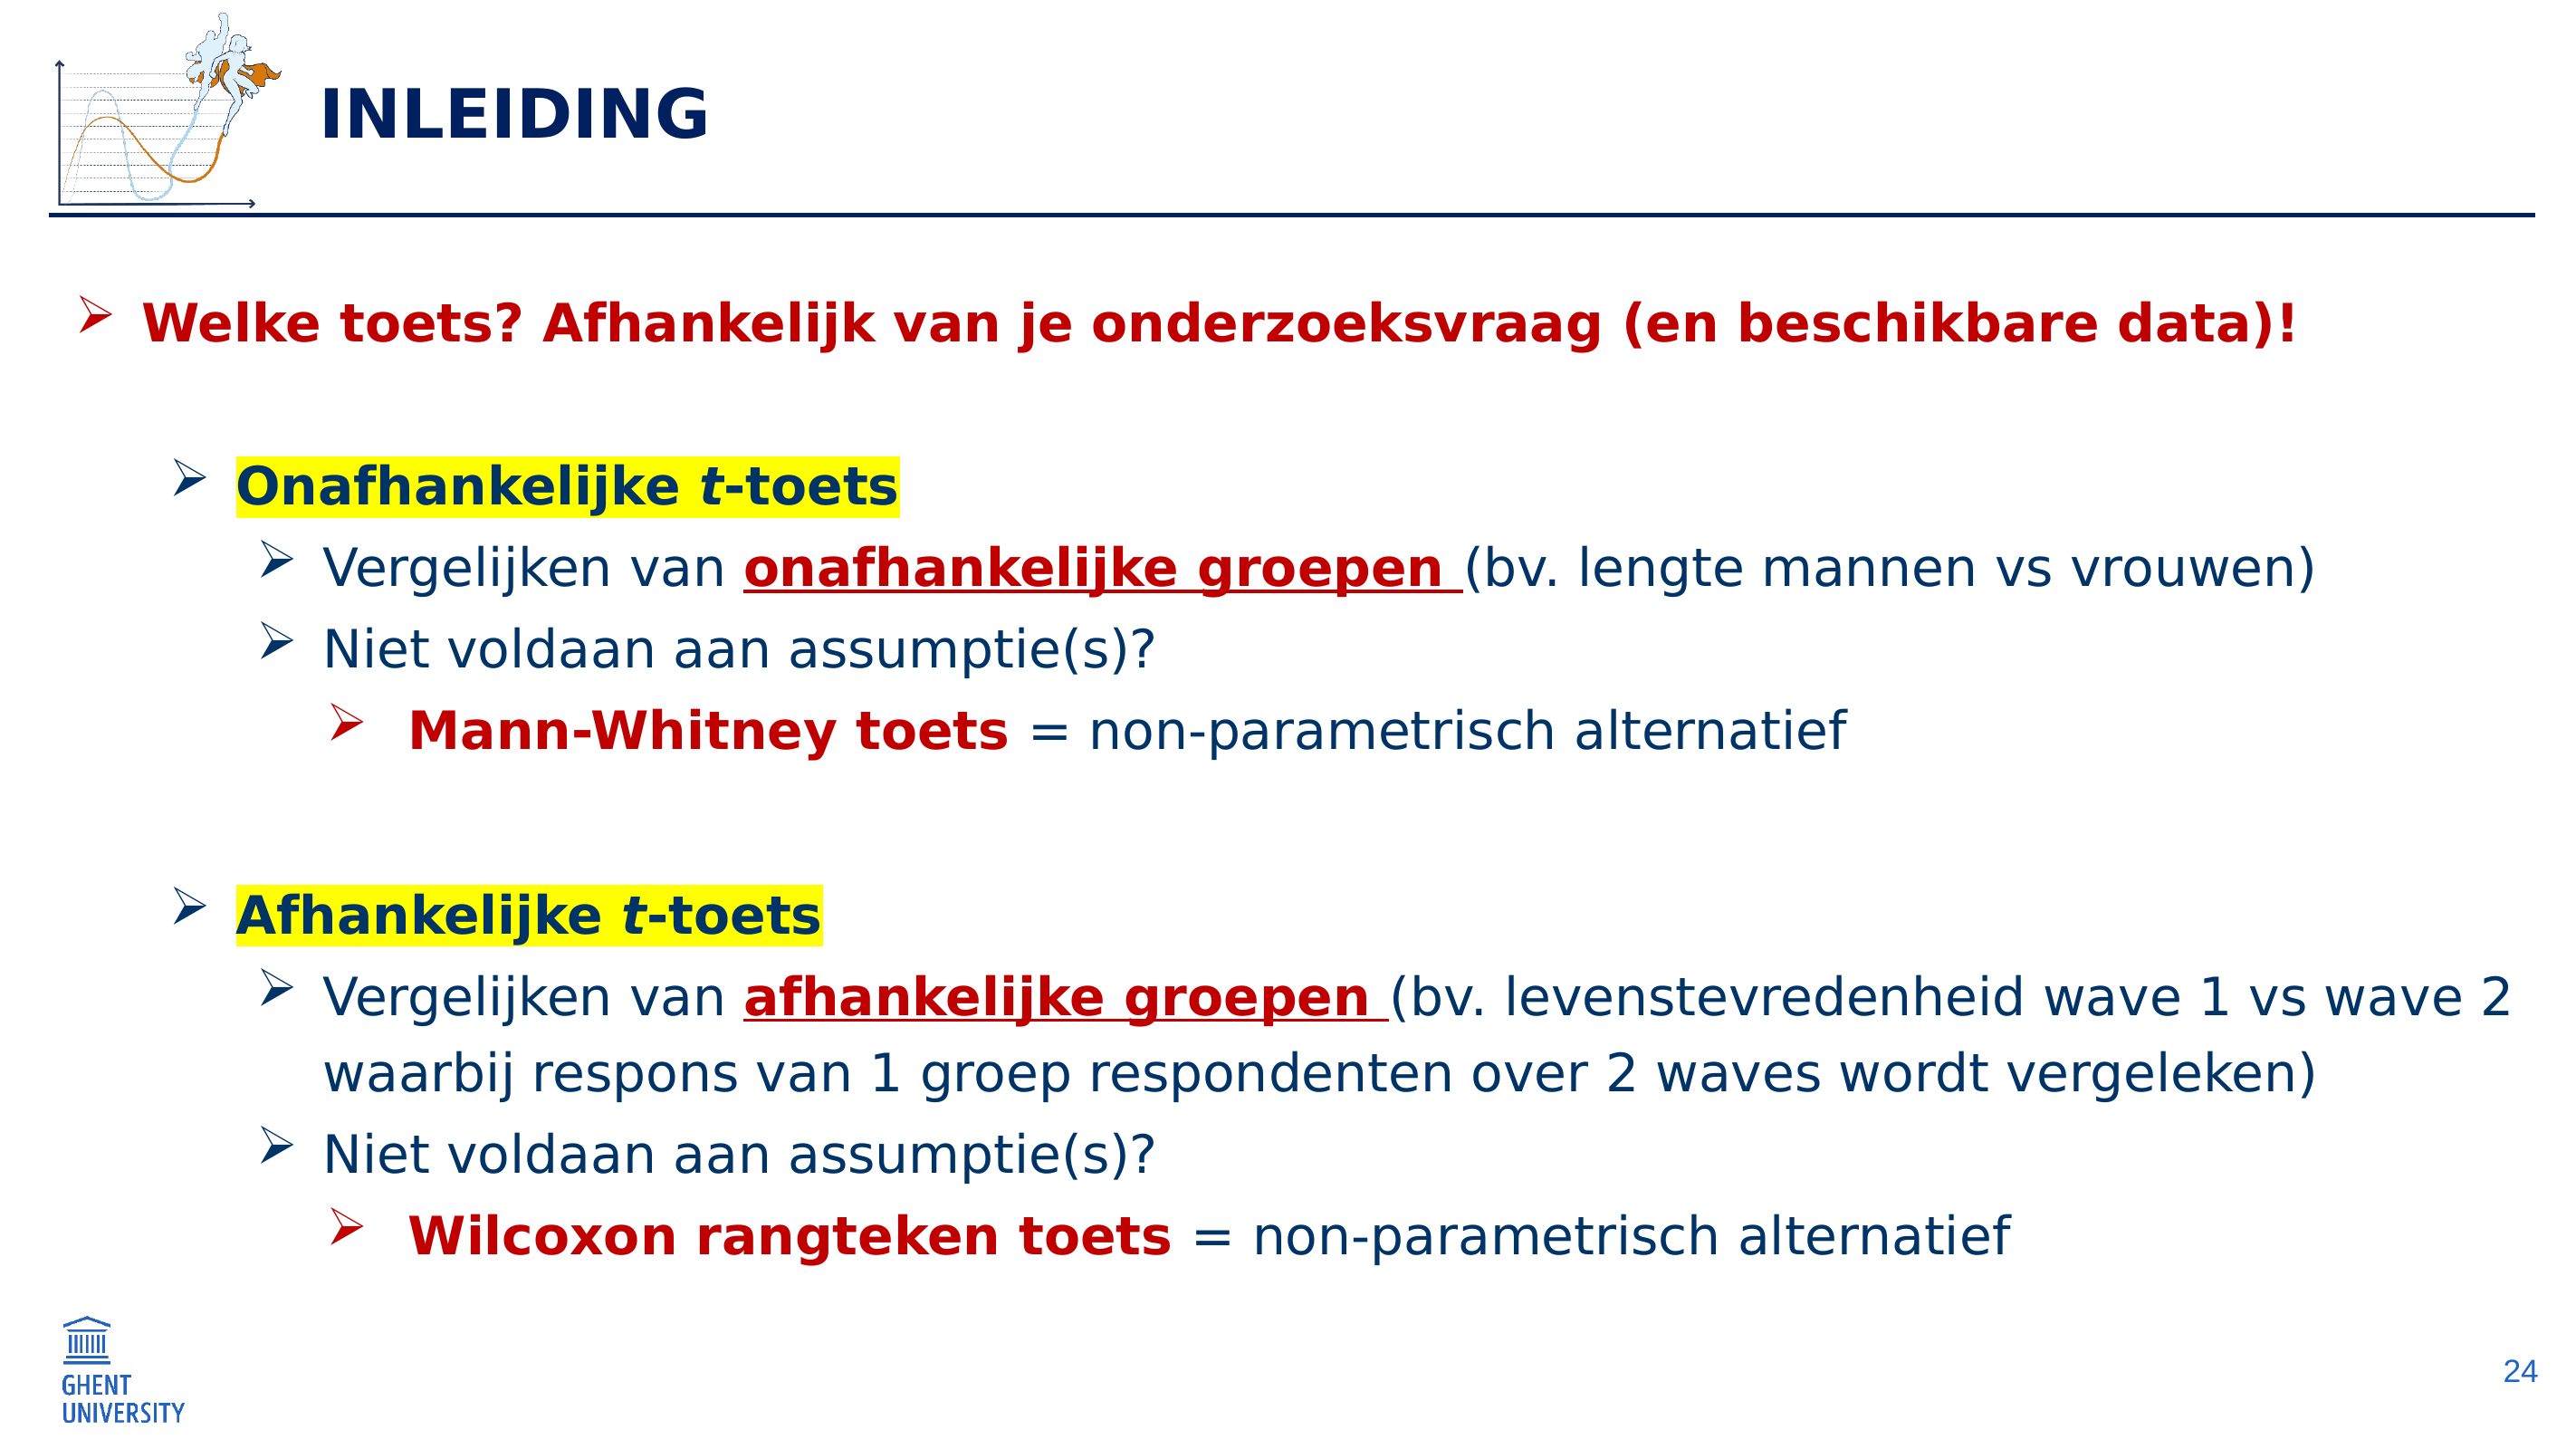

# Inleiding
Welke toets? Afhankelijk van je onderzoeksvraag (en beschikbare data)!

Onafhankelijke t-toets
Vergelijken van onafhankelijke groepen (bv. lengte mannen vs vrouwen)
Niet voldaan aan assumptie(s)?
Mann-Whitney toets = non-parametrisch alternatief

Afhankelijke t-toets
Vergelijken van afhankelijke groepen (bv. levenstevredenheid wave 1 vs wave 2 waarbij respons van 1 groep respondenten over 2 waves wordt vergeleken)
Niet voldaan aan assumptie(s)?
Wilcoxon rangteken toets = non-parametrisch alternatief
24